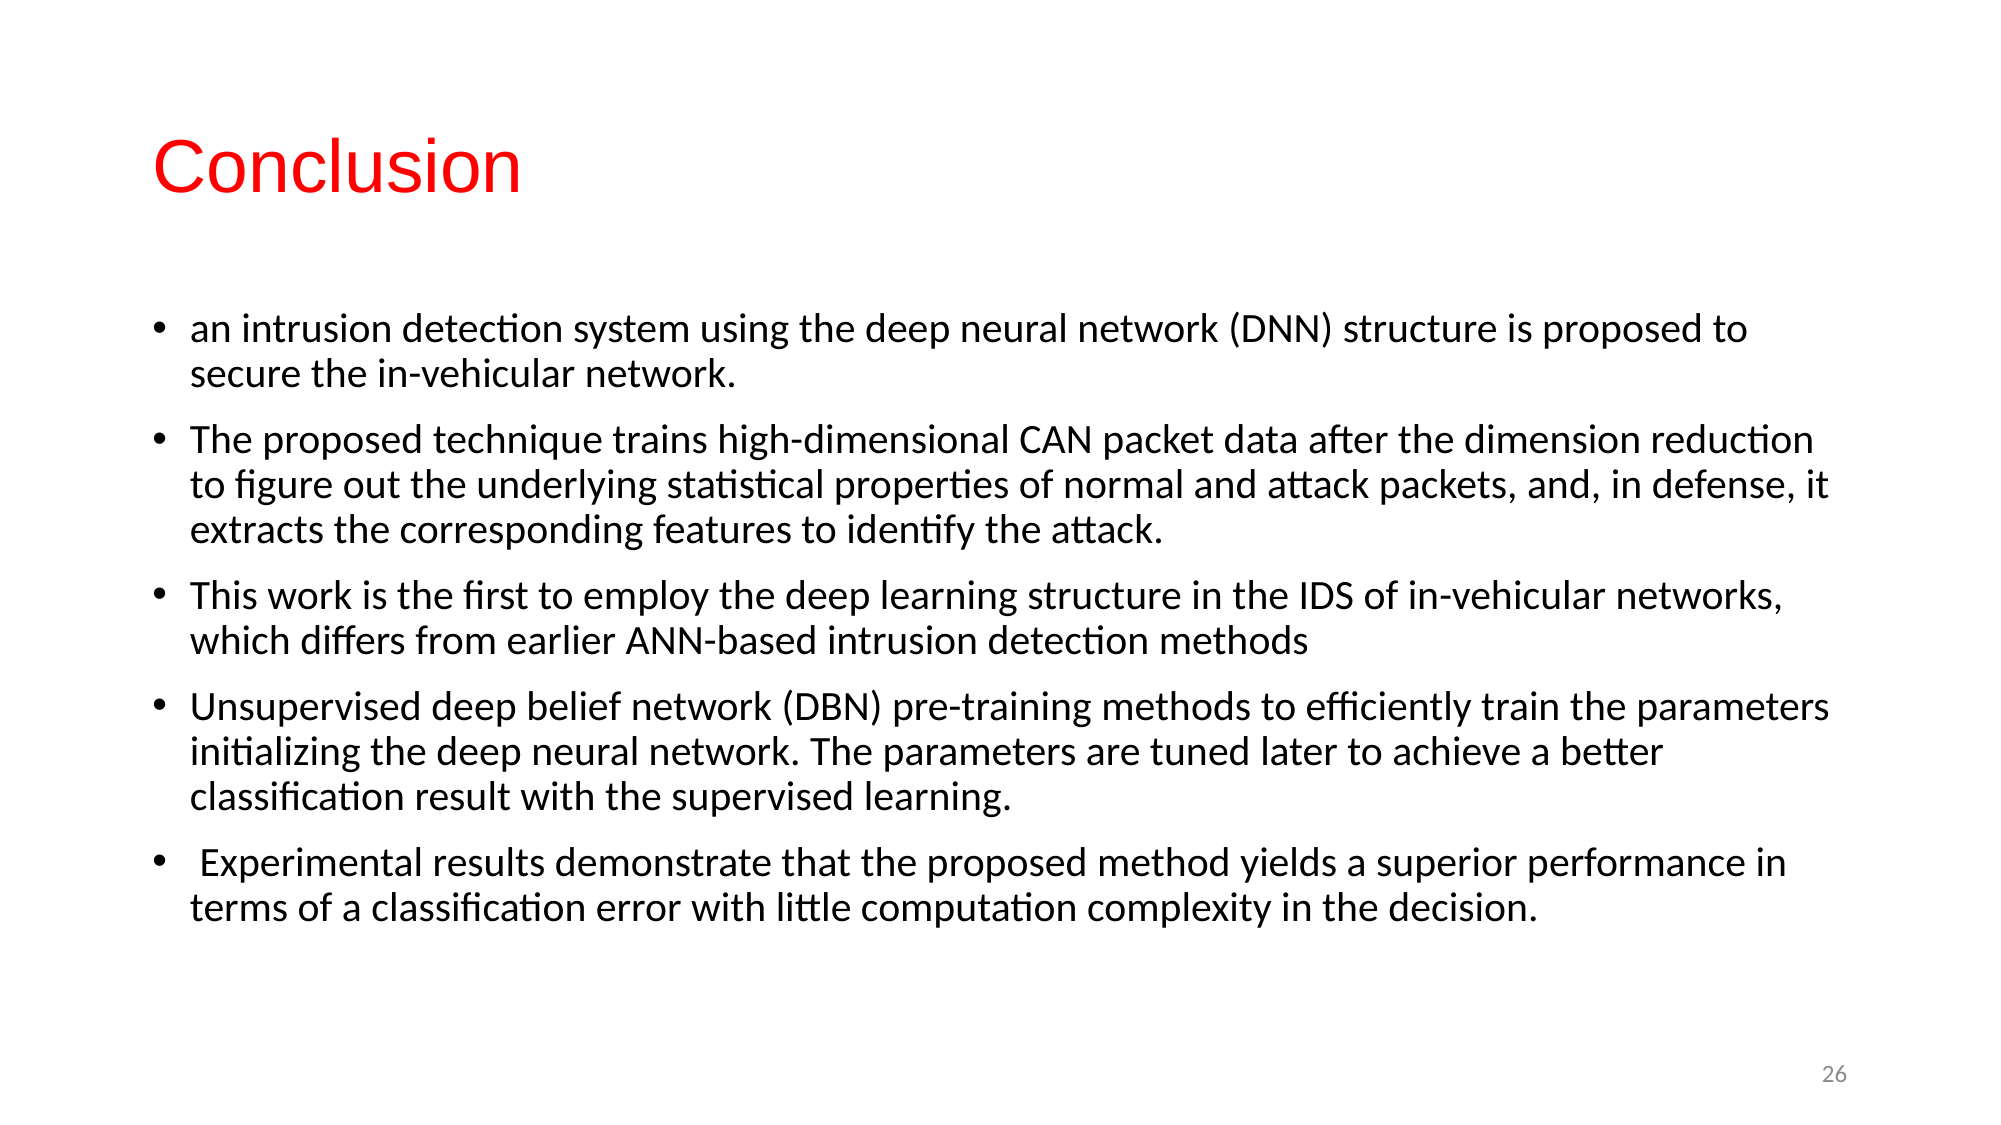

# Conclusion
an intrusion detection system using the deep neural network (DNN) structure is proposed to secure the in-vehicular network.
The proposed technique trains high-dimensional CAN packet data after the dimension reduction to figure out the underlying statistical properties of normal and attack packets, and, in defense, it extracts the corresponding features to identify the attack.
This work is the first to employ the deep learning structure in the IDS of in-vehicular networks, which differs from earlier ANN-based intrusion detection methods
Unsupervised deep belief network (DBN) pre-training methods to efficiently train the parameters initializing the deep neural network. The parameters are tuned later to achieve a better classification result with the supervised learning.
 Experimental results demonstrate that the proposed method yields a superior performance in terms of a classification error with little computation complexity in the decision.

26